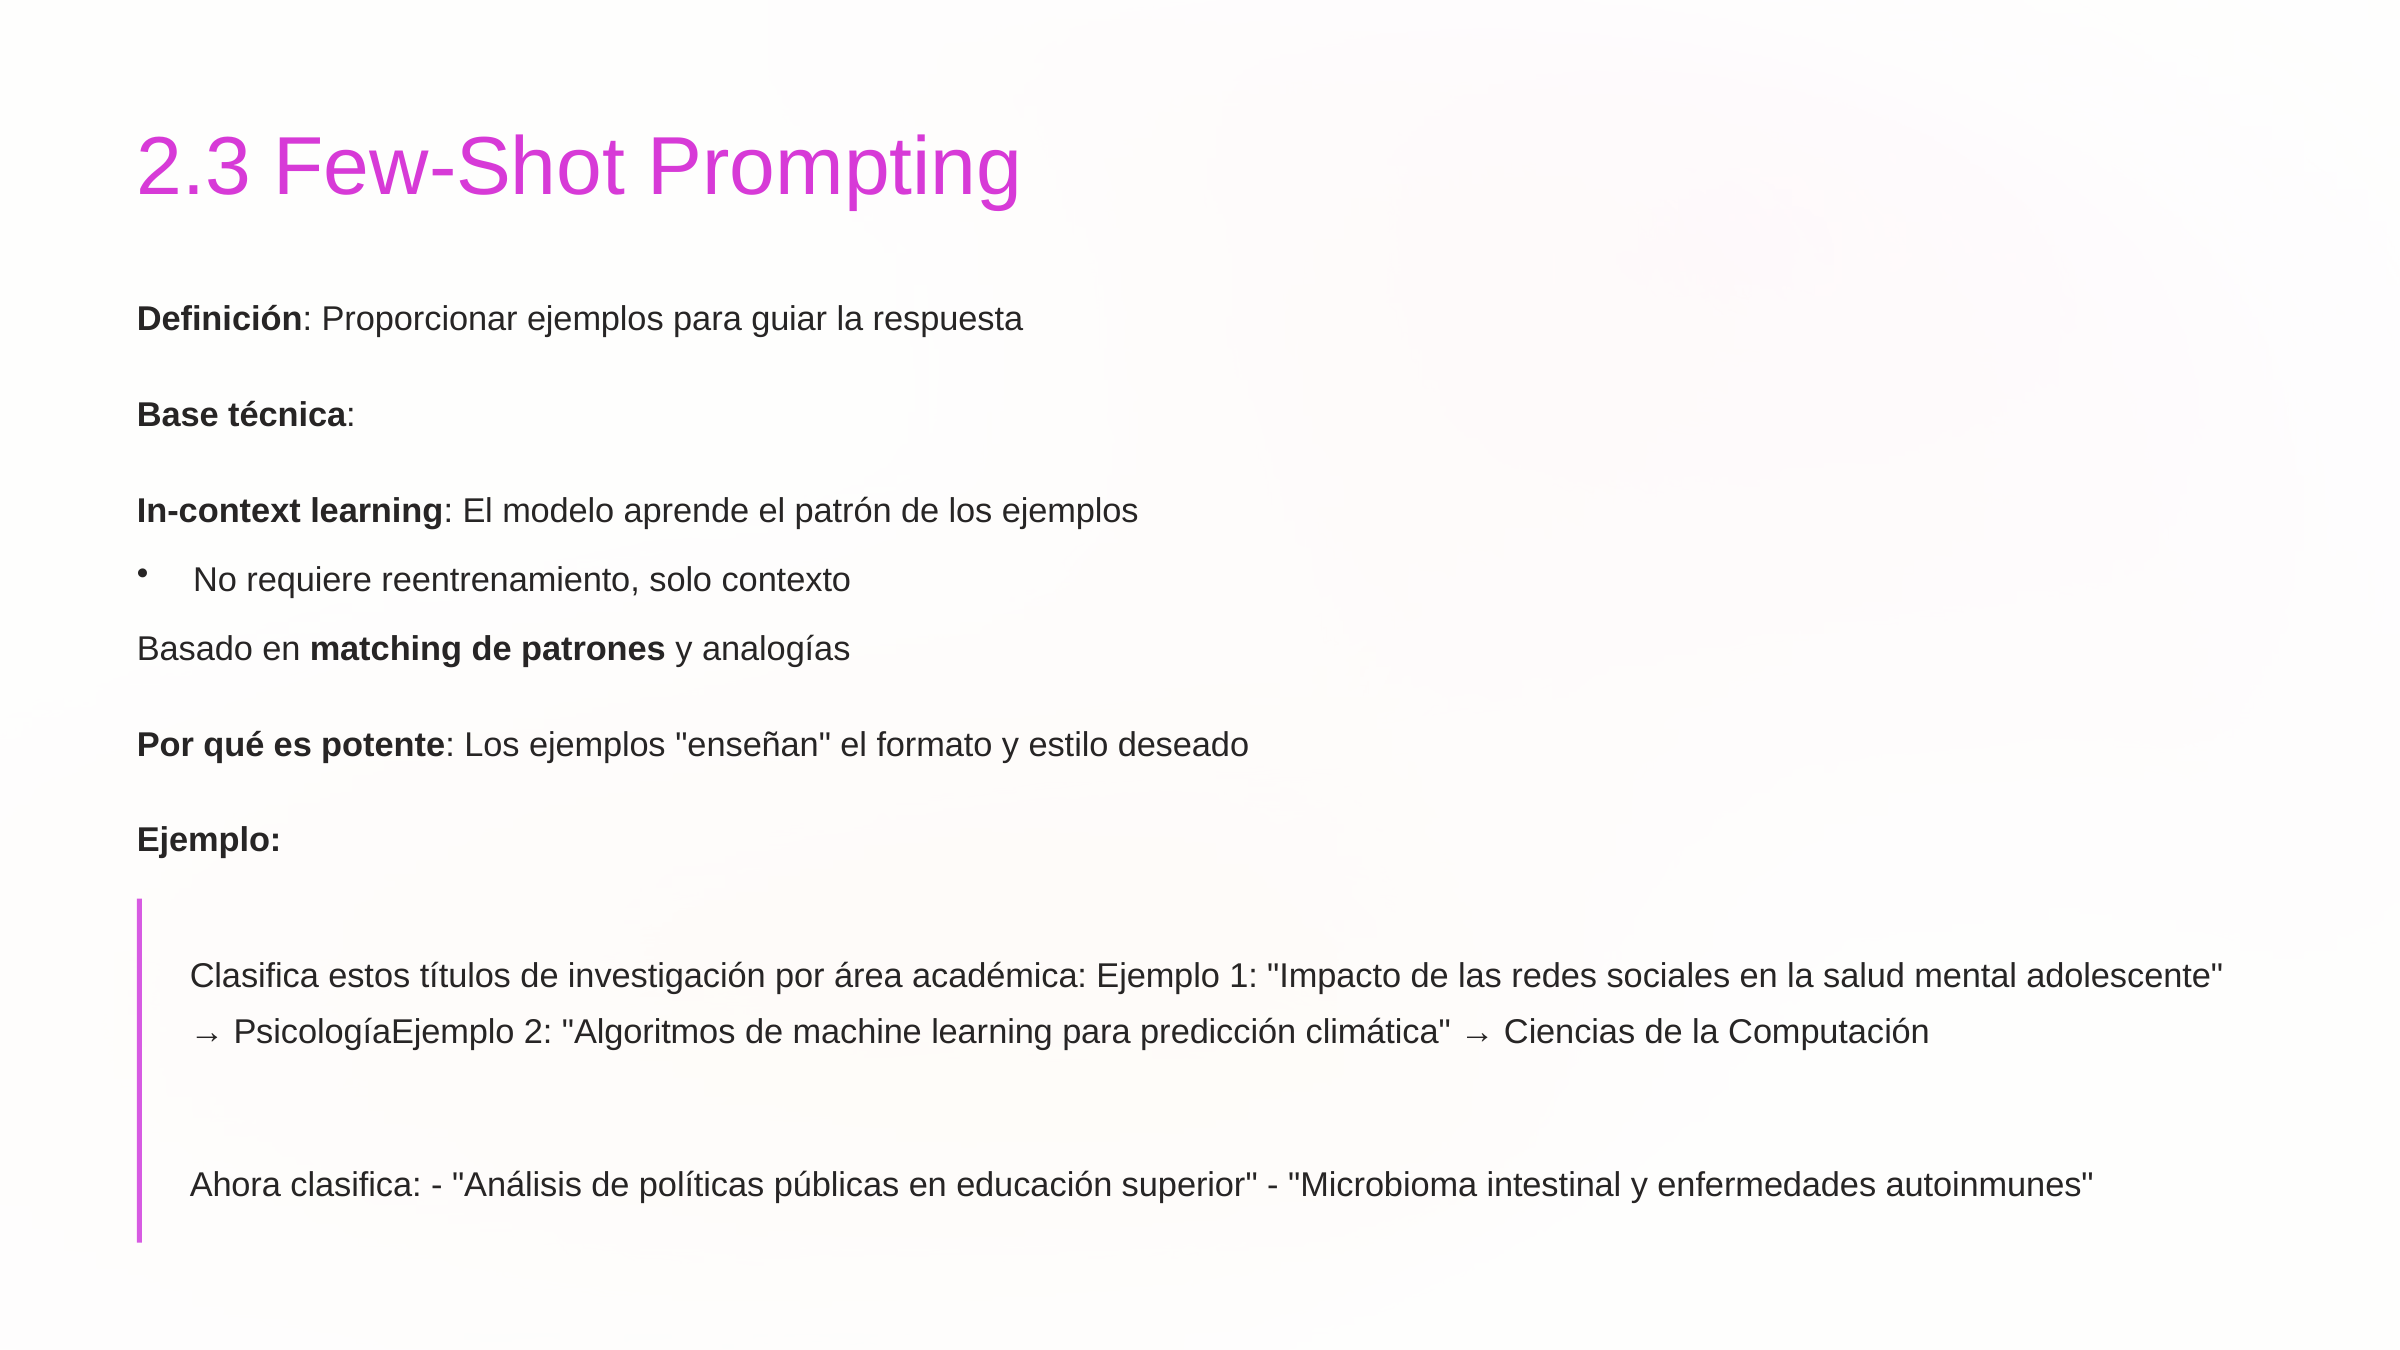

2.3 Few-Shot Prompting
Definición: Proporcionar ejemplos para guiar la respuesta
Base técnica:
In-context learning: El modelo aprende el patrón de los ejemplos
No requiere reentrenamiento, solo contexto
Basado en matching de patrones y analogías
Por qué es potente: Los ejemplos "enseñan" el formato y estilo deseado
Ejemplo:

Clasifica estos títulos de investigación por área académica: Ejemplo 1: "Impacto de las redes sociales en la salud mental adolescente" → PsicologíaEjemplo 2: "Algoritmos de machine learning para predicción climática" → Ciencias de la Computación
Ahora clasifica: - "Análisis de políticas públicas en educación superior" - "Microbioma intestinal y enfermedades autoinmunes"